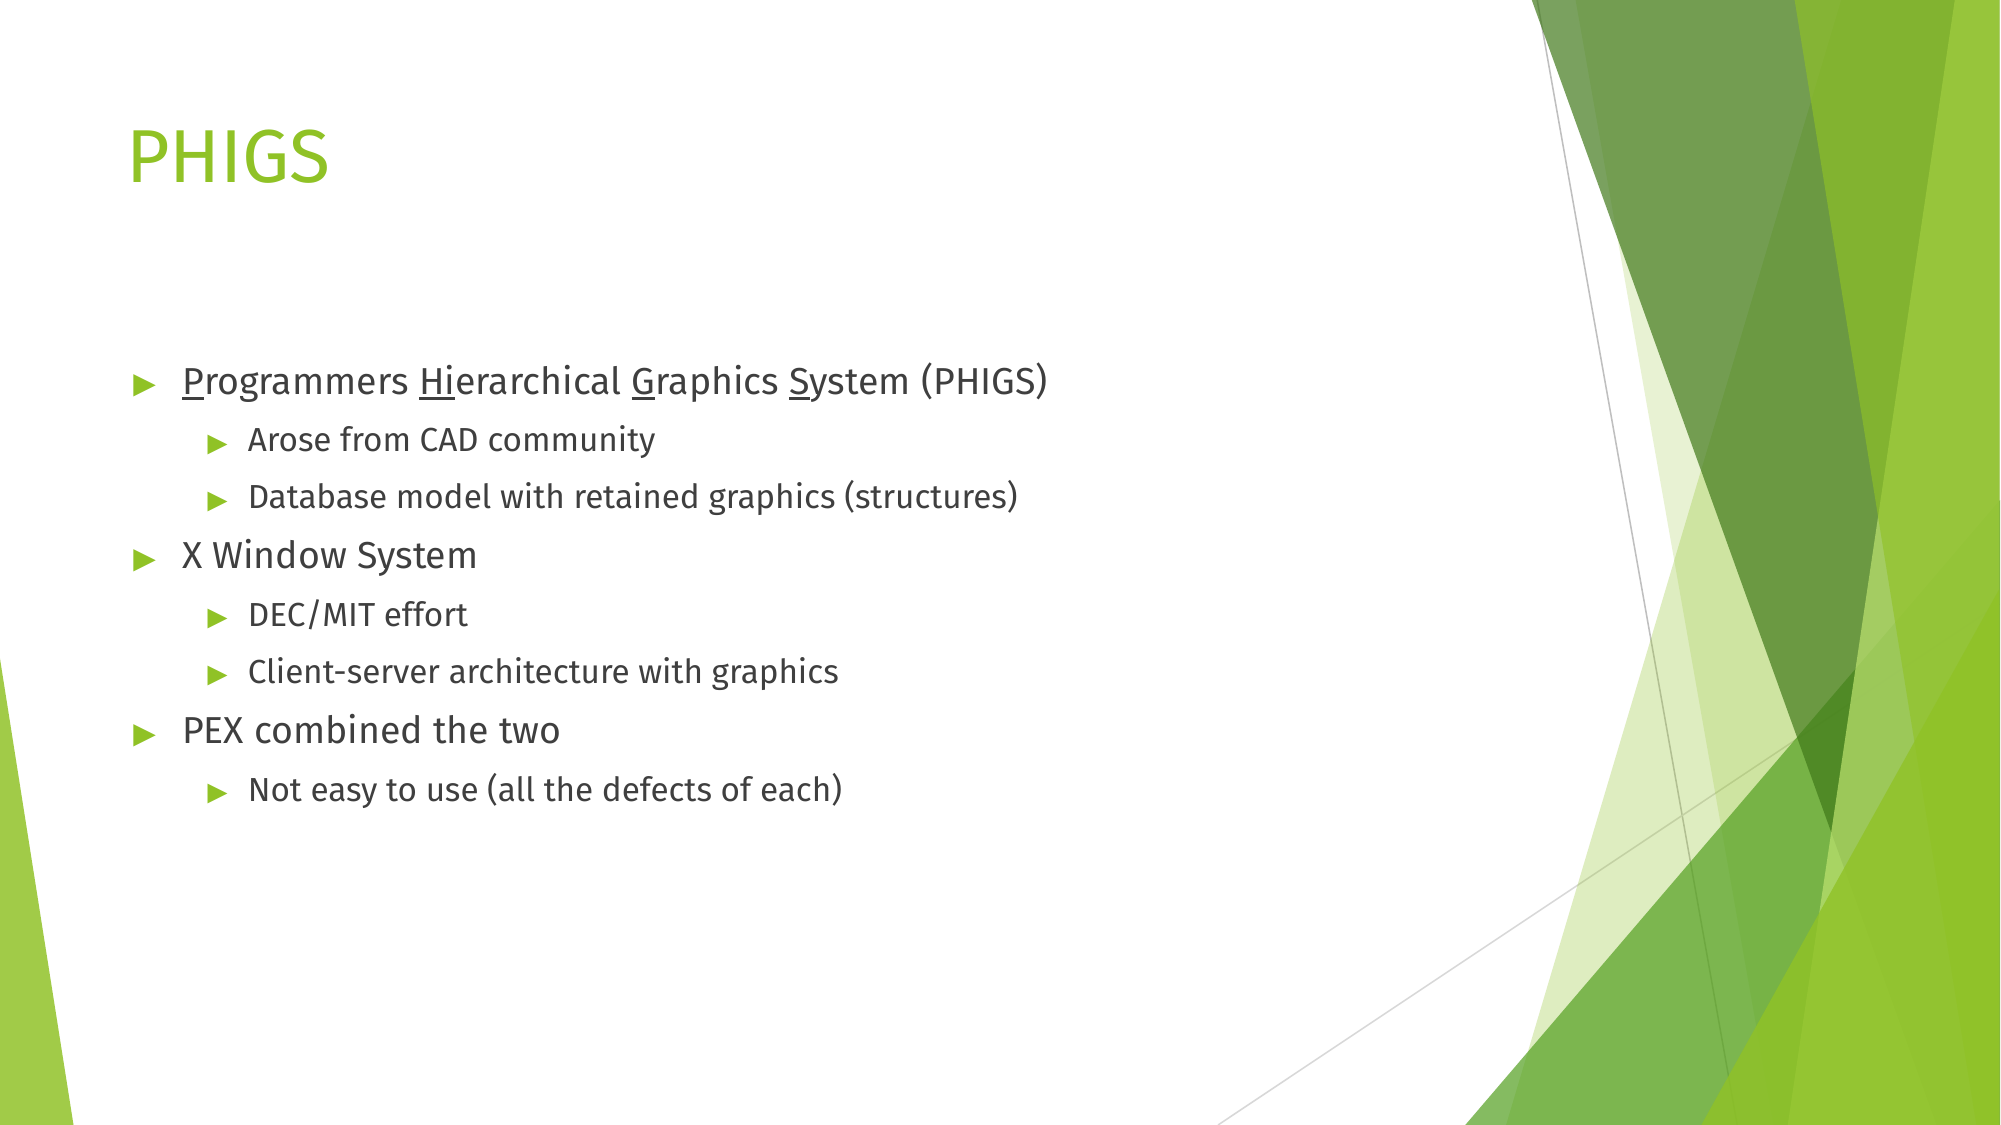

# PHIGS
Programmers Hierarchical Graphics System (PHIGS)
Arose from CAD community
Database model with retained graphics (structures)
X Window System
DEC/MIT effort
Client-server architecture with graphics
PEX combined the two
Not easy to use (all the defects of each)